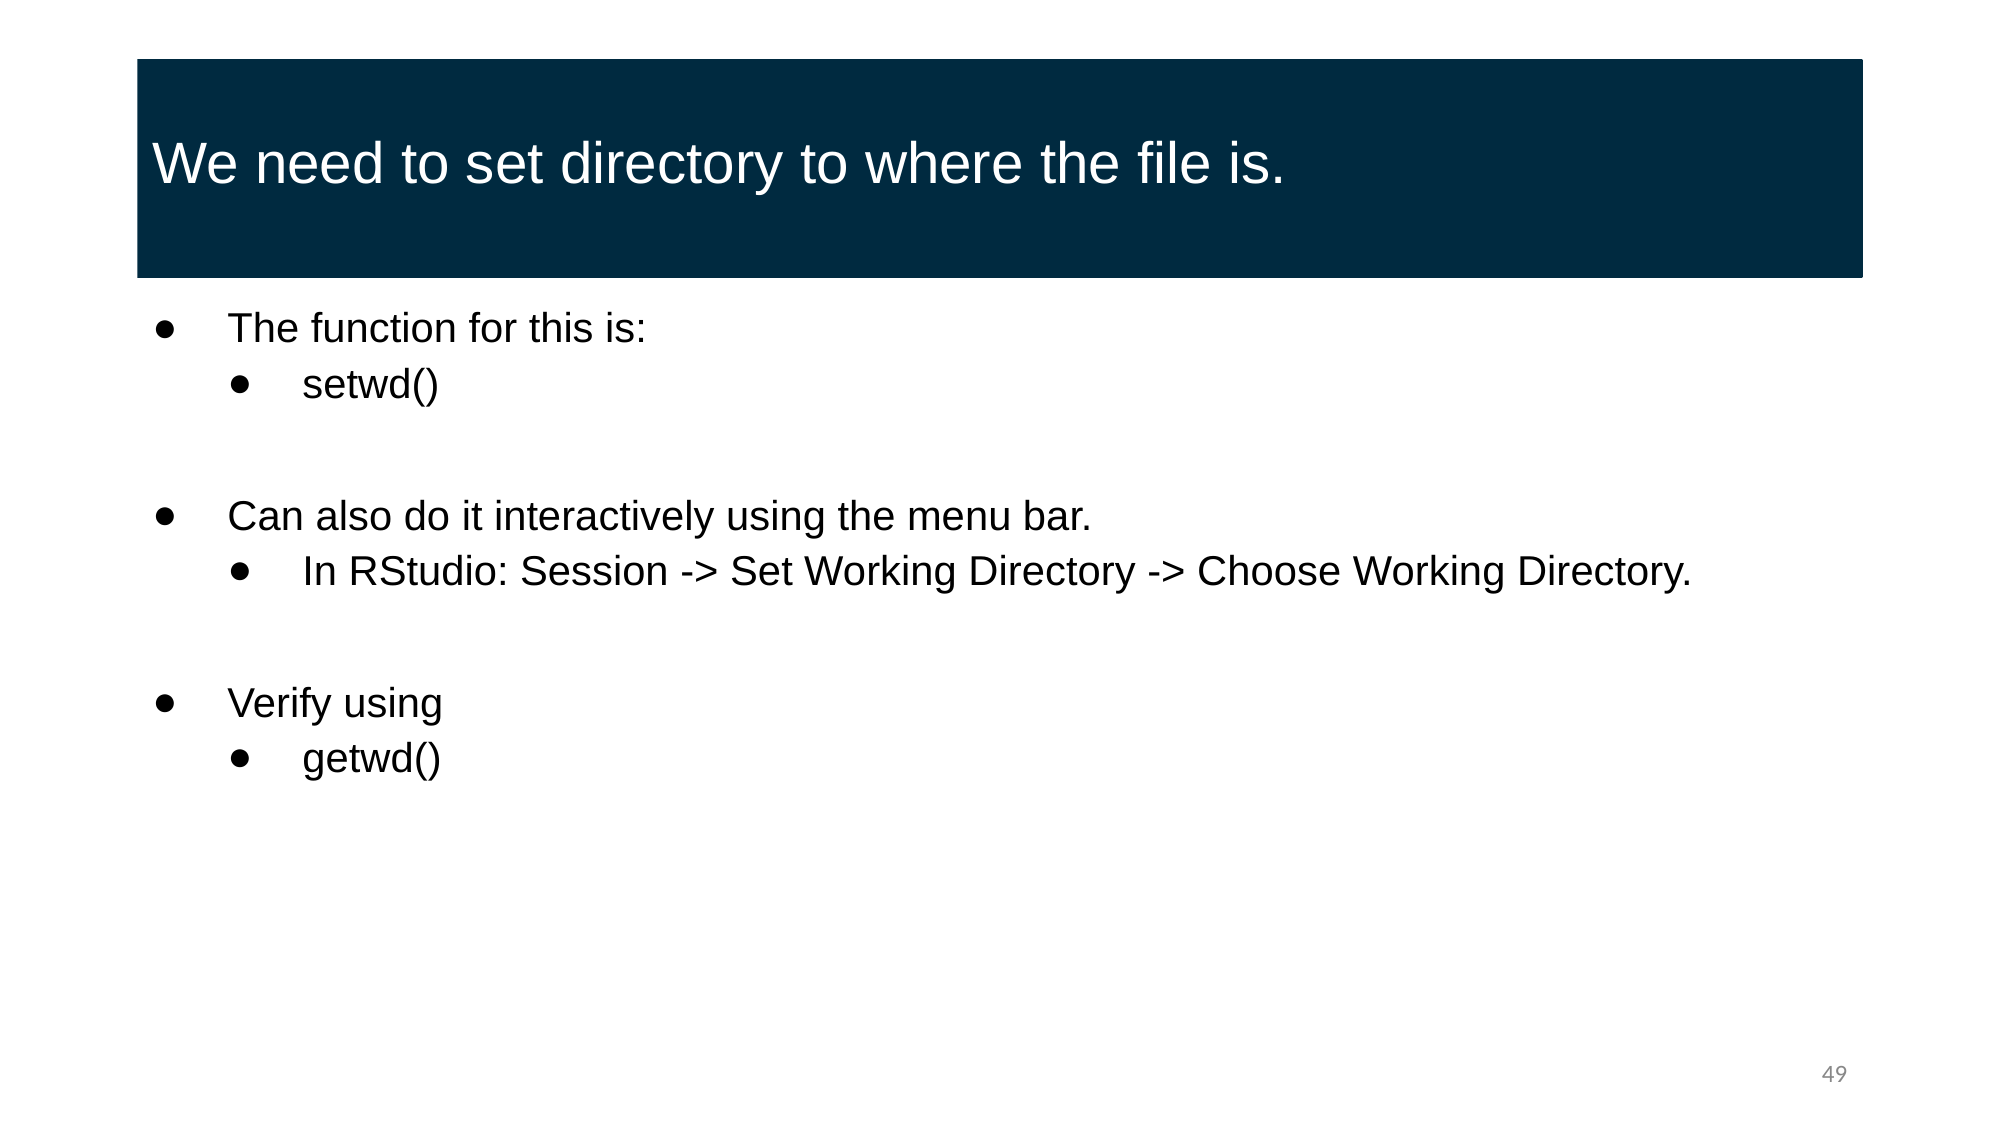

# We need to set directory to where the file is.
The function for this is:
setwd()

Can also do it interactively using the menu bar.
In RStudio: Session -> Set Working Directory -> Choose Working Directory.

Verify using
getwd()
49